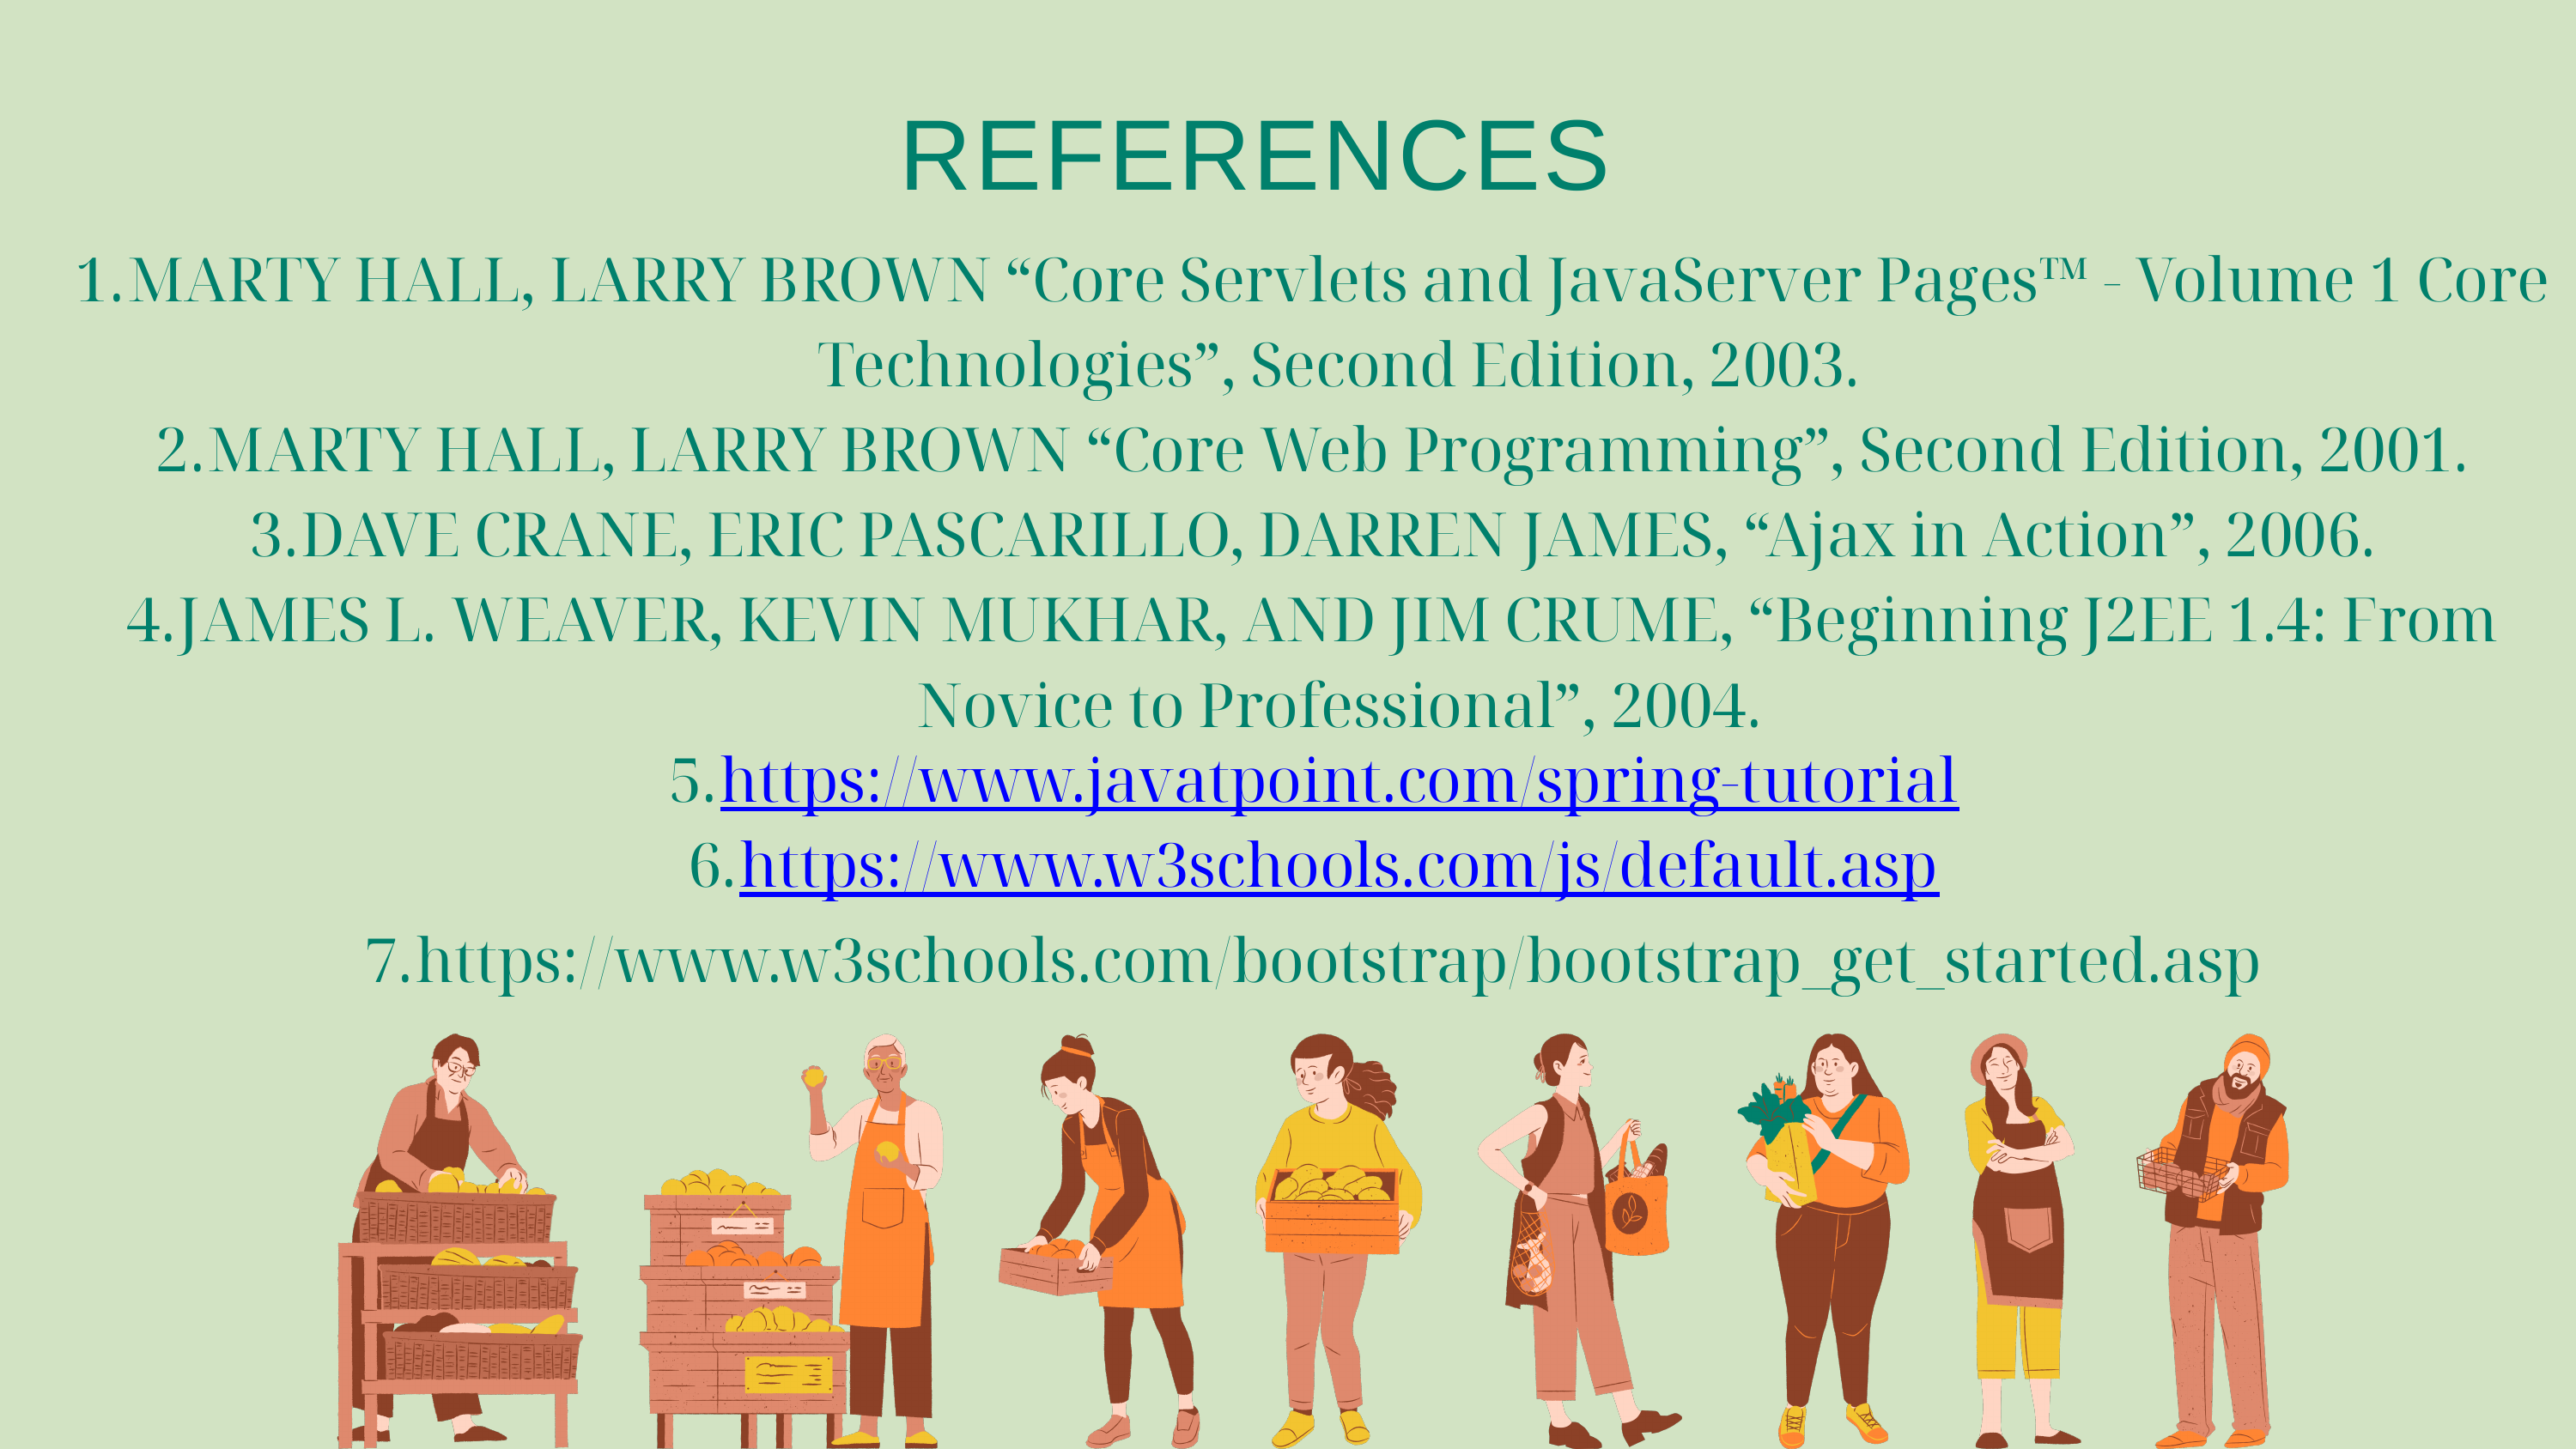

REFERENCES
MARTY HALL, LARRY BROWN “Core Servlets and JavaServer Pages™ - Volume 1 Core Technologies”, Second Edition, 2003.
MARTY HALL, LARRY BROWN “Core Web Programming”, Second Edition, 2001.
DAVE CRANE, ERIC PASCARILLO, DARREN JAMES, “Ajax in Action”, 2006.
JAMES L. WEAVER, KEVIN MUKHAR, AND JIM CRUME, “Beginning J2EE 1.4: From Novice to Professional”, 2004.
https://www.javatpoint.com/spring-tutorial
https://www.w3schools.com/js/default.asp
https://www.w3schools.com/bootstrap/bootstrap_get_started.asp